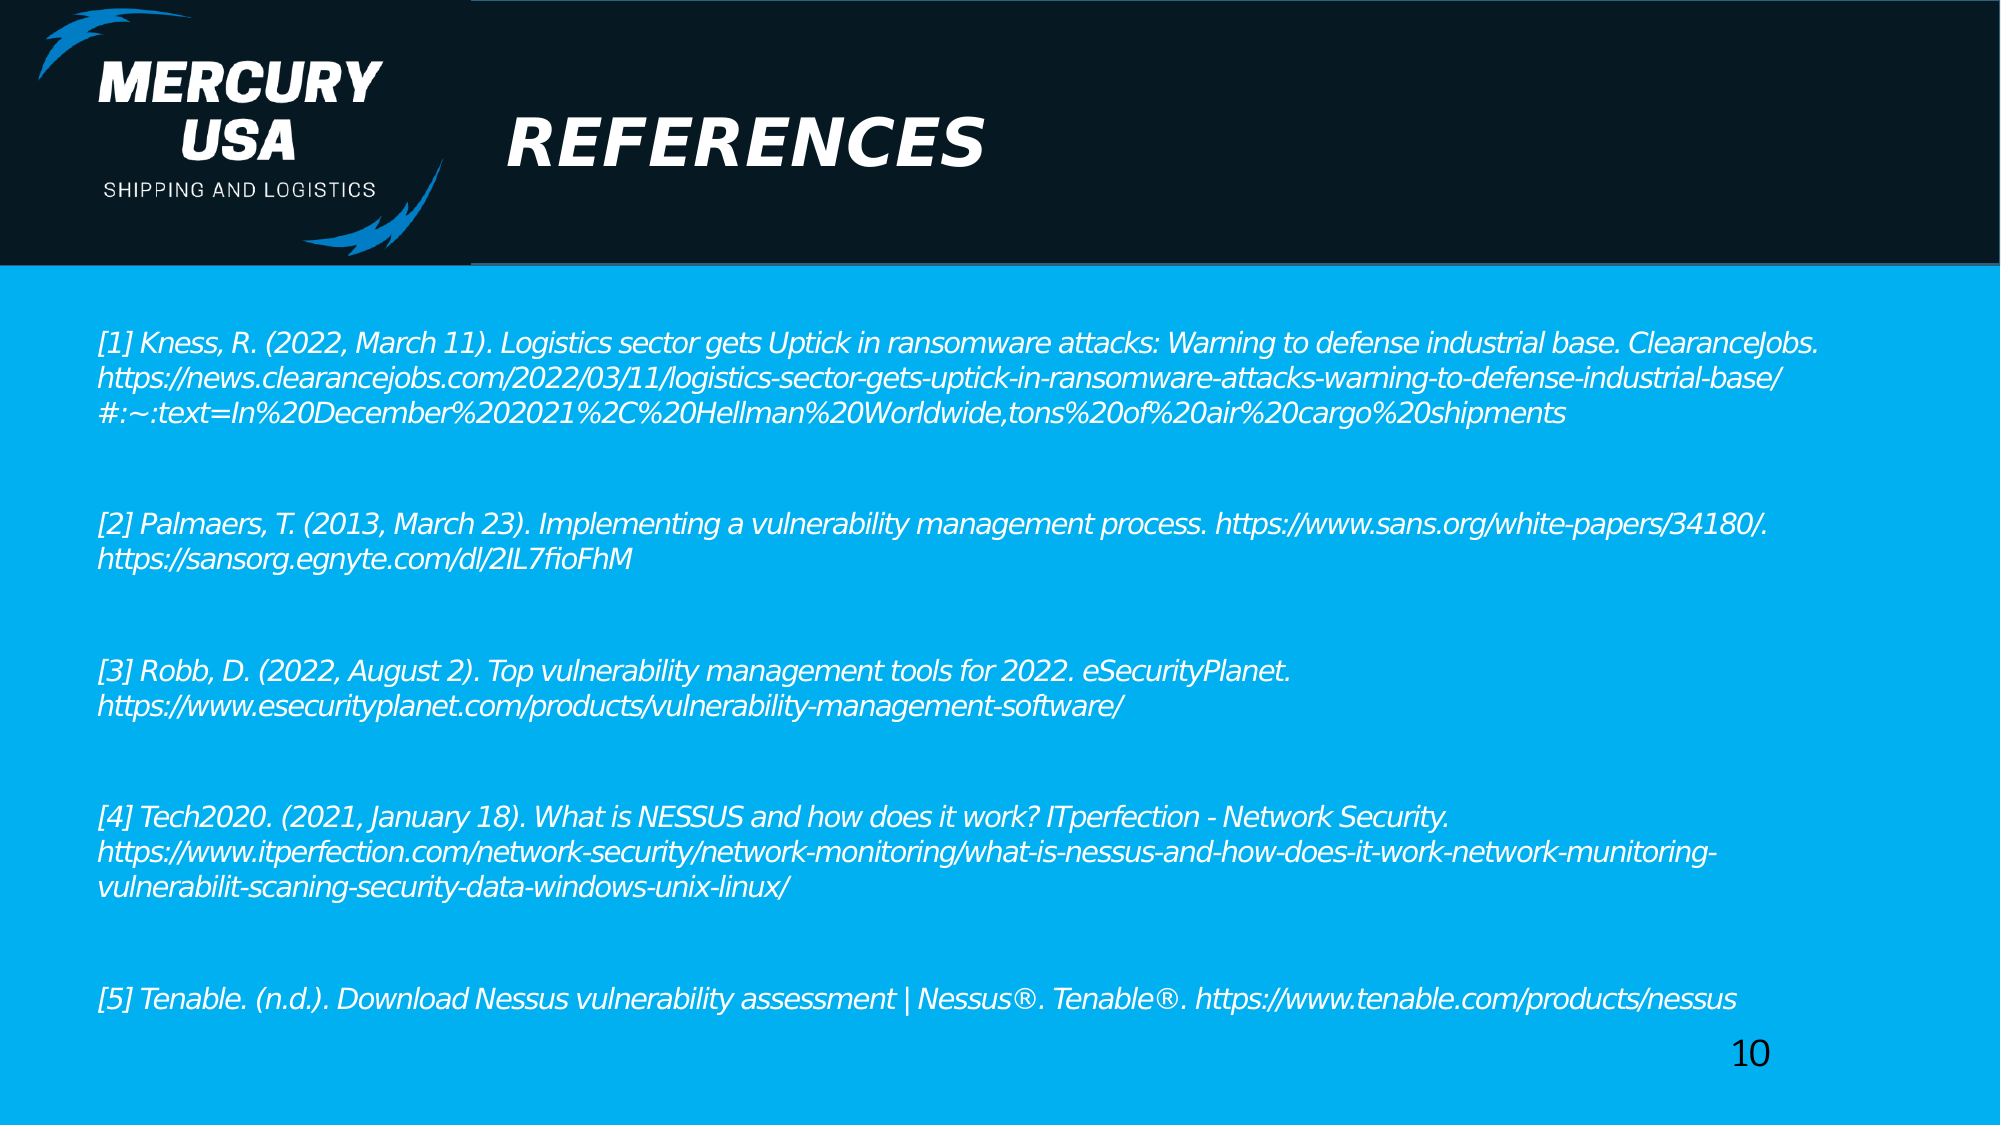

REFERENCES

[1] Kness, R. (2022, March 11). Logistics sector gets Uptick in ransomware attacks: Warning to defense industrial base. ClearanceJobs. https://news.clearancejobs.com/2022/03/11/logistics-sector-gets-uptick-in-ransomware-attacks-warning-to-defense-industrial-base/#:~:text=In%20December%202021%2C%20Hellman%20Worldwide,tons%20of%20air%20cargo%20shipments

[2] Palmaers, T. (2013, March 23). Implementing a vulnerability management process. https://www.sans.org/white-papers/34180/. https://sansorg.egnyte.com/dl/2IL7fioFhM

[3] Robb, D. (2022, August 2). Top vulnerability management tools for 2022. eSecurityPlanet. https://www.esecurityplanet.com/products/vulnerability-management-software/

[4] Tech2020. (2021, January 18). What is NESSUS and how does it work? ITperfection - Network Security. https://www.itperfection.com/network-security/network-monitoring/what-is-nessus-and-how-does-it-work-network-munitoring-vulnerabilit-scaning-security-data-windows-unix-linux/

[5] Tenable. (n.d.). Download Nessus vulnerability assessment | Nessus®. Tenable®. https://www.tenable.com/products/nessus
10